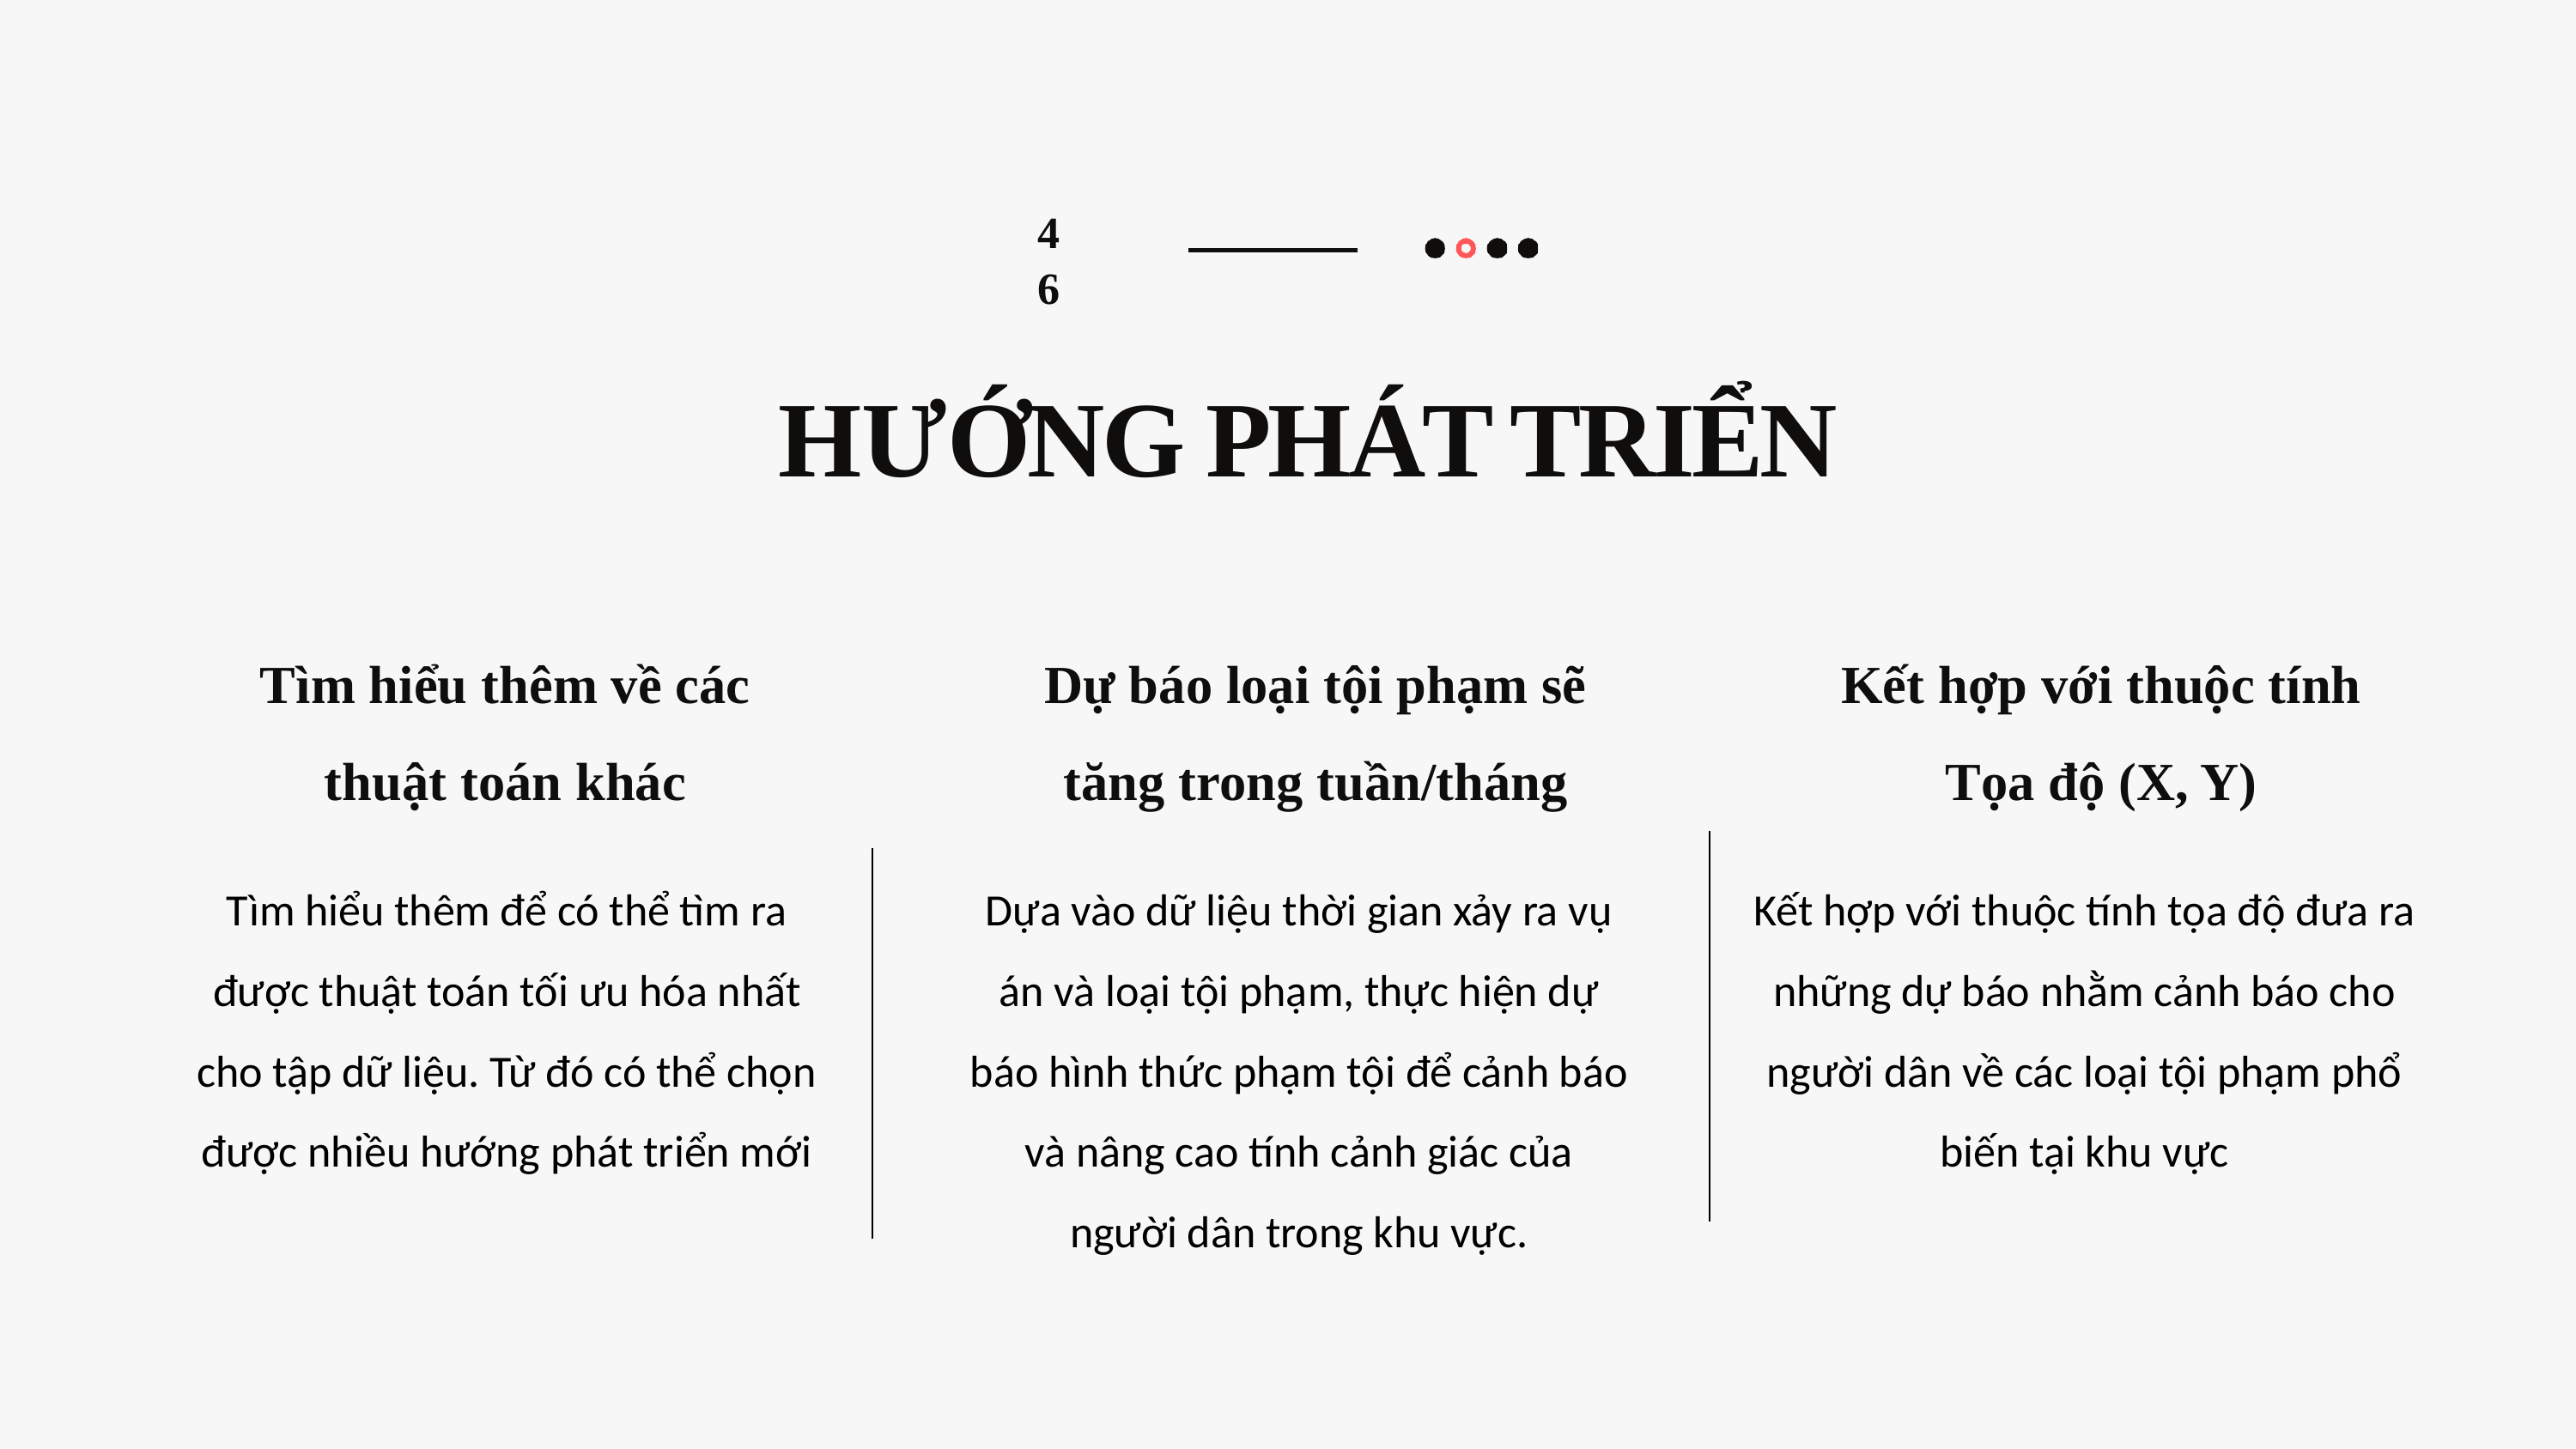

4
6

# HƯỚNG PHÁT TRIỂN
Tìm hiểu thêm về các thuật toán khác
Dự báo loại tội phạm sẽ tăng trong tuần/tháng
Kết hợp với thuộc tính Tọa độ (X, Y)
Tìm hiểu thêm để có thể tìm ra được thuật toán tối ưu hóa nhất cho tập dữ liệu. Từ đó có thể chọn được nhiều hướng phát triển mới
Dựa vào dữ liệu thời gian xảy ra vụ án và loại tội phạm, thực hiện dự báo hình thức phạm tội để cảnh báo và nâng cao tính cảnh giác của người dân trong khu vực.
Kết hợp với thuộc tính tọa độ đưa ra những dự báo nhằm cảnh báo cho người dân về các loại tội phạm phổ biến tại khu vực